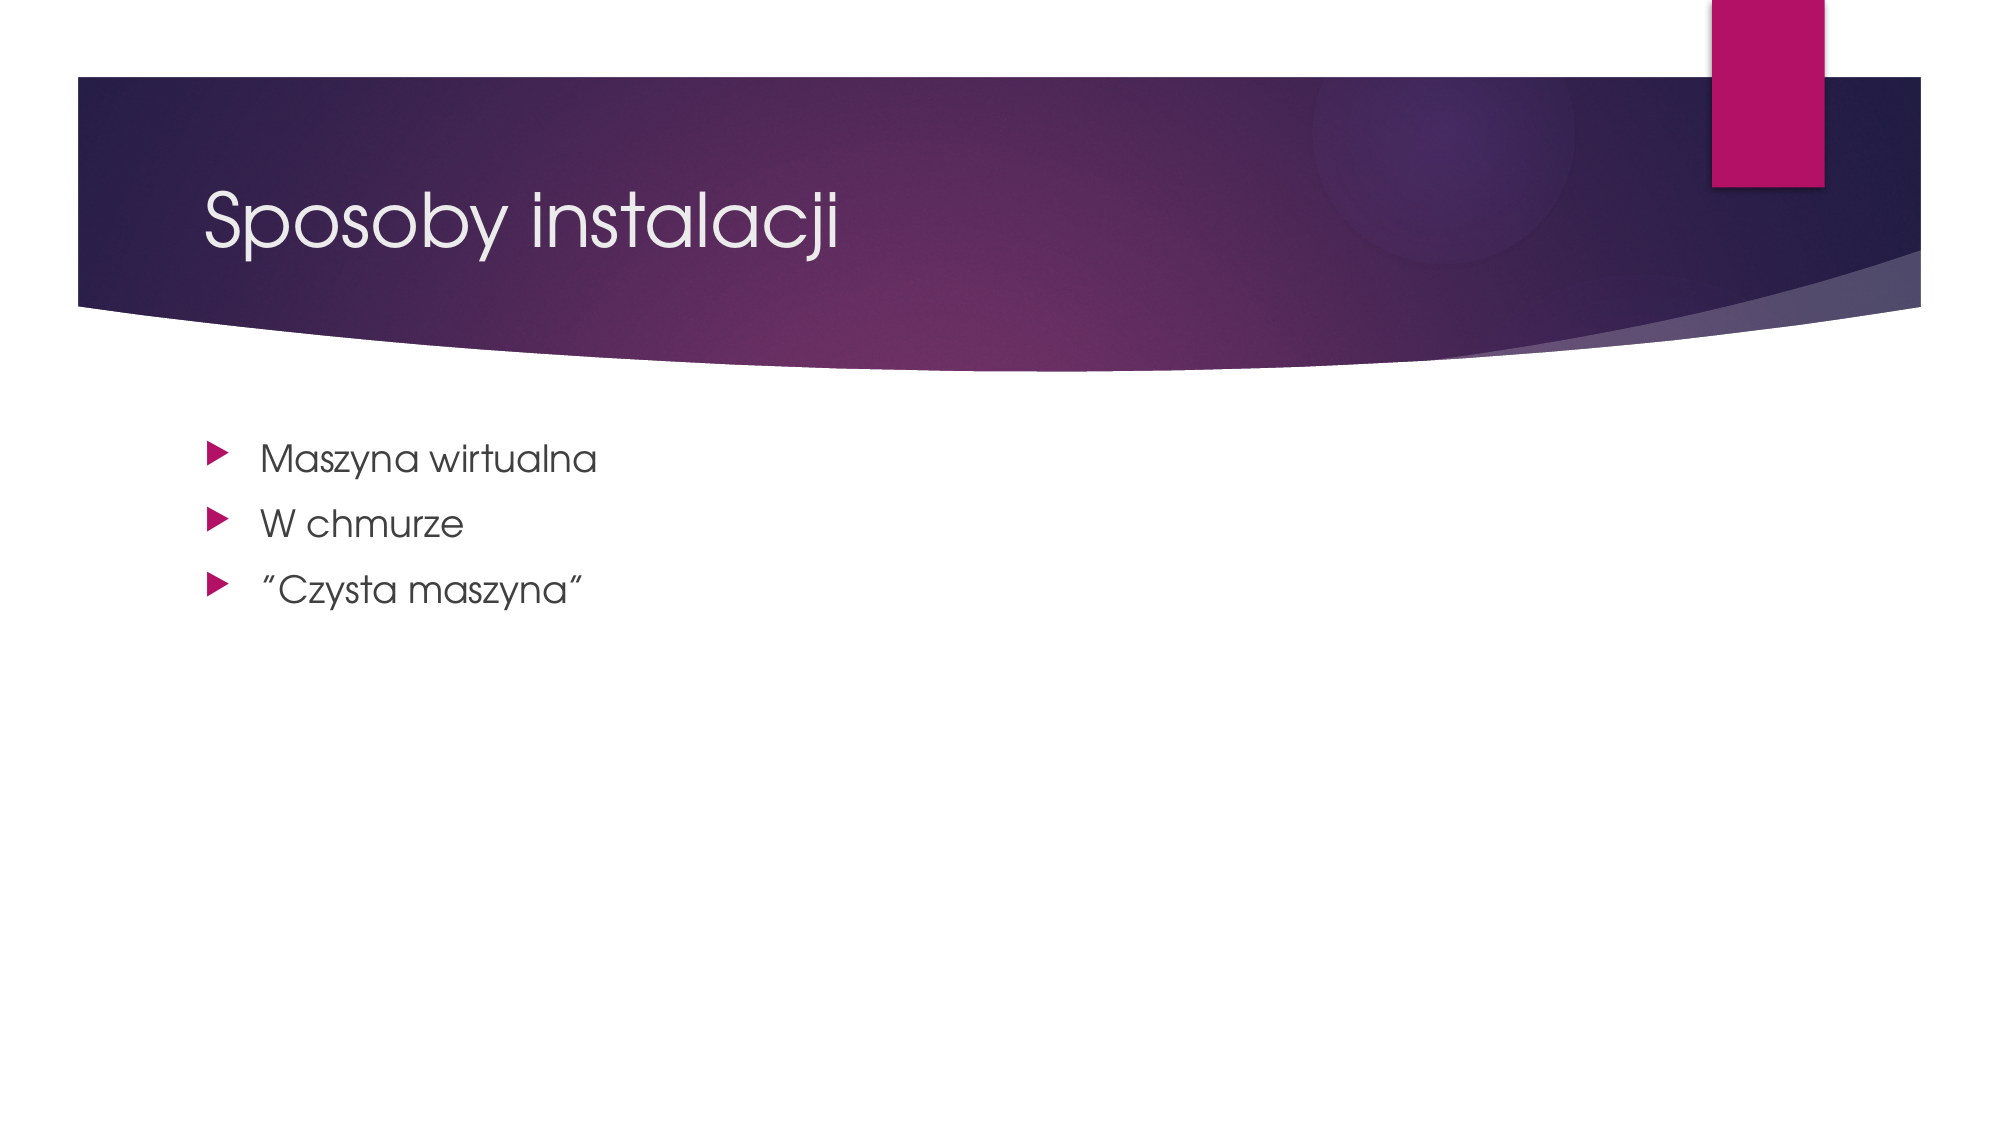

# Sposoby instalacji
Maszyna wirtualna
W chmurze
”Czysta maszyna”